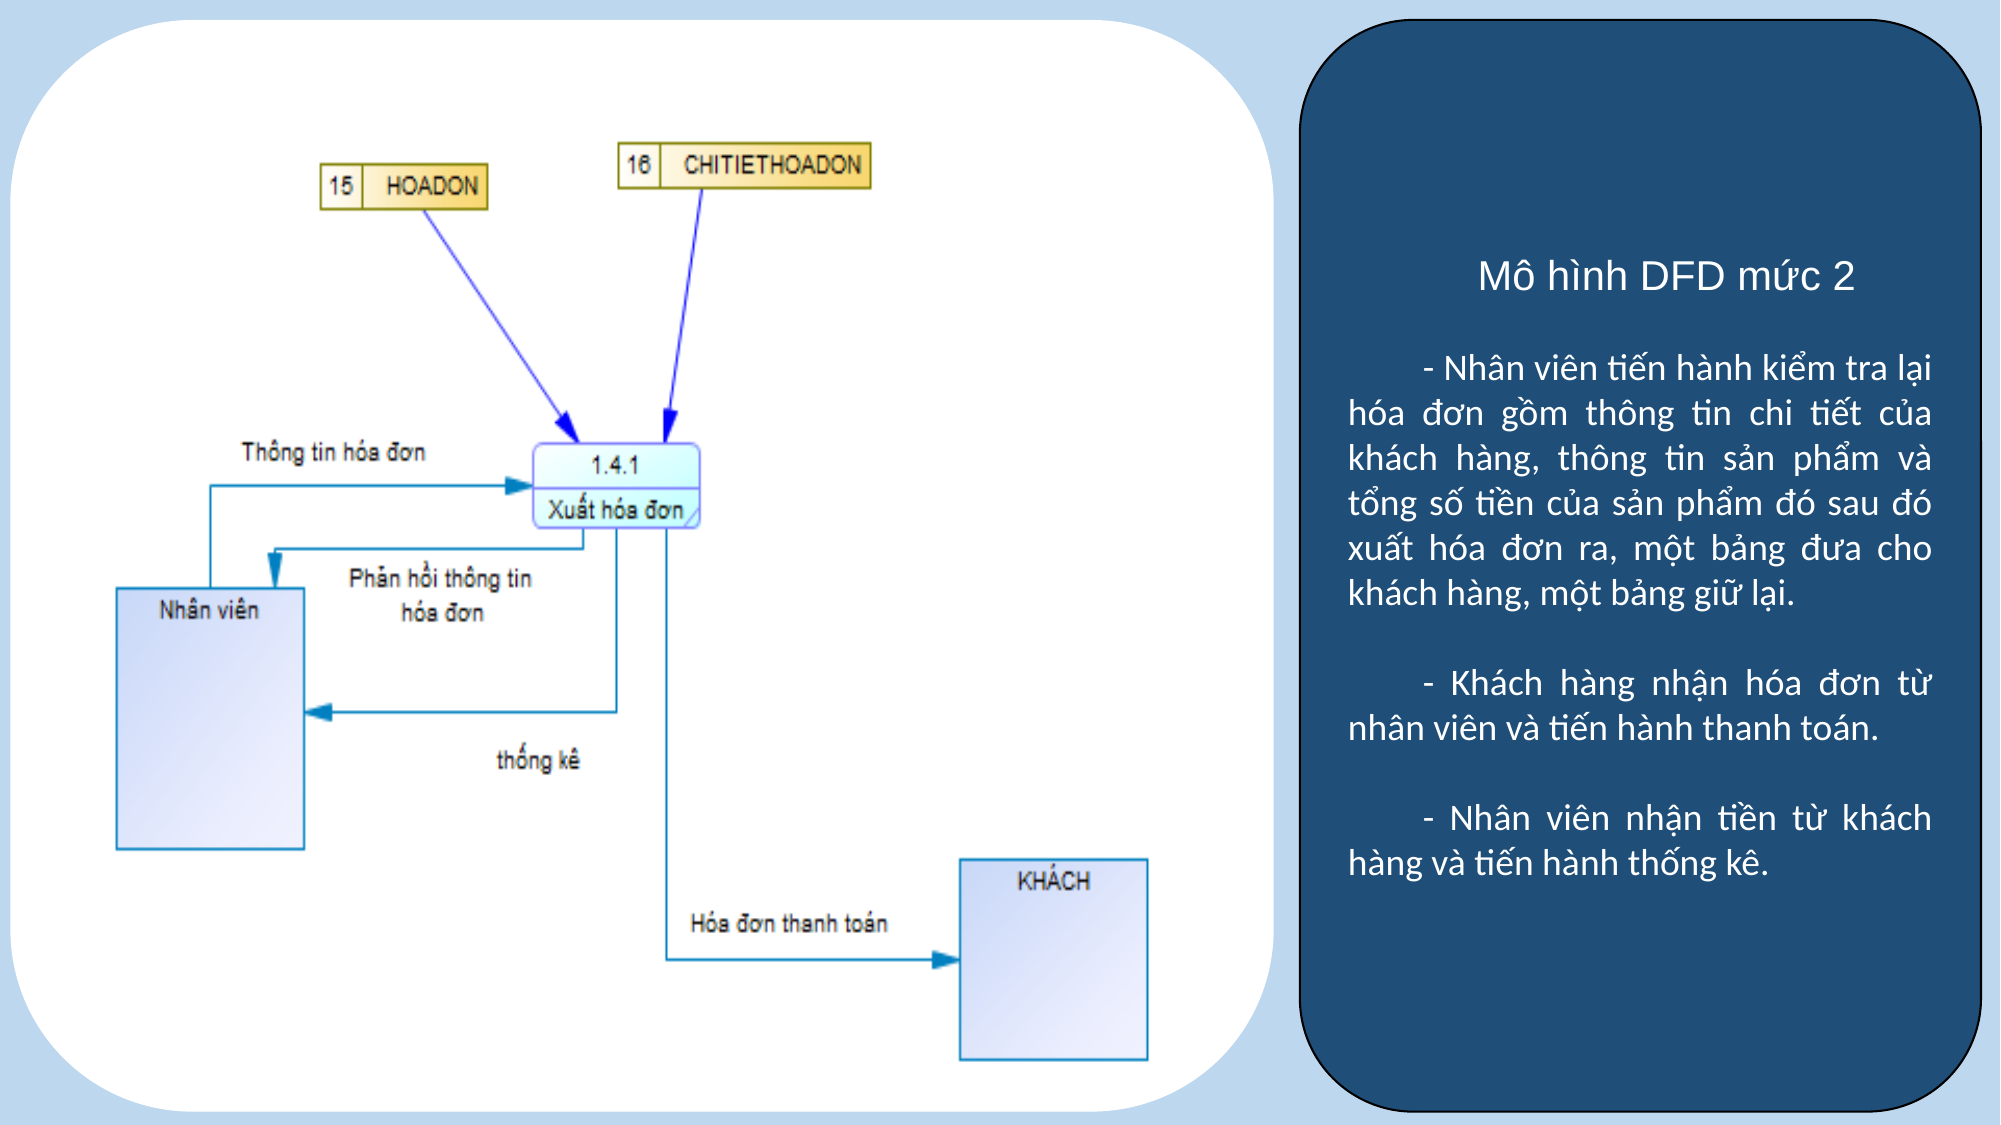

Mô hình DFD mức 2

- Nhân viên tiến hành kiểm tra lại hóa đơn gồm thông tin chi tiết của khách hàng, thông tin sản phẩm và tổng số tiền của sản phẩm đó sau đó xuất hóa đơn ra, một bảng đưa cho khách hàng, một bảng giữ lại.

- Khách hàng nhận hóa đơn từ nhân viên và tiến hành thanh toán.

- Nhân viên nhận tiền từ khách hàng và tiến hành thống kê.